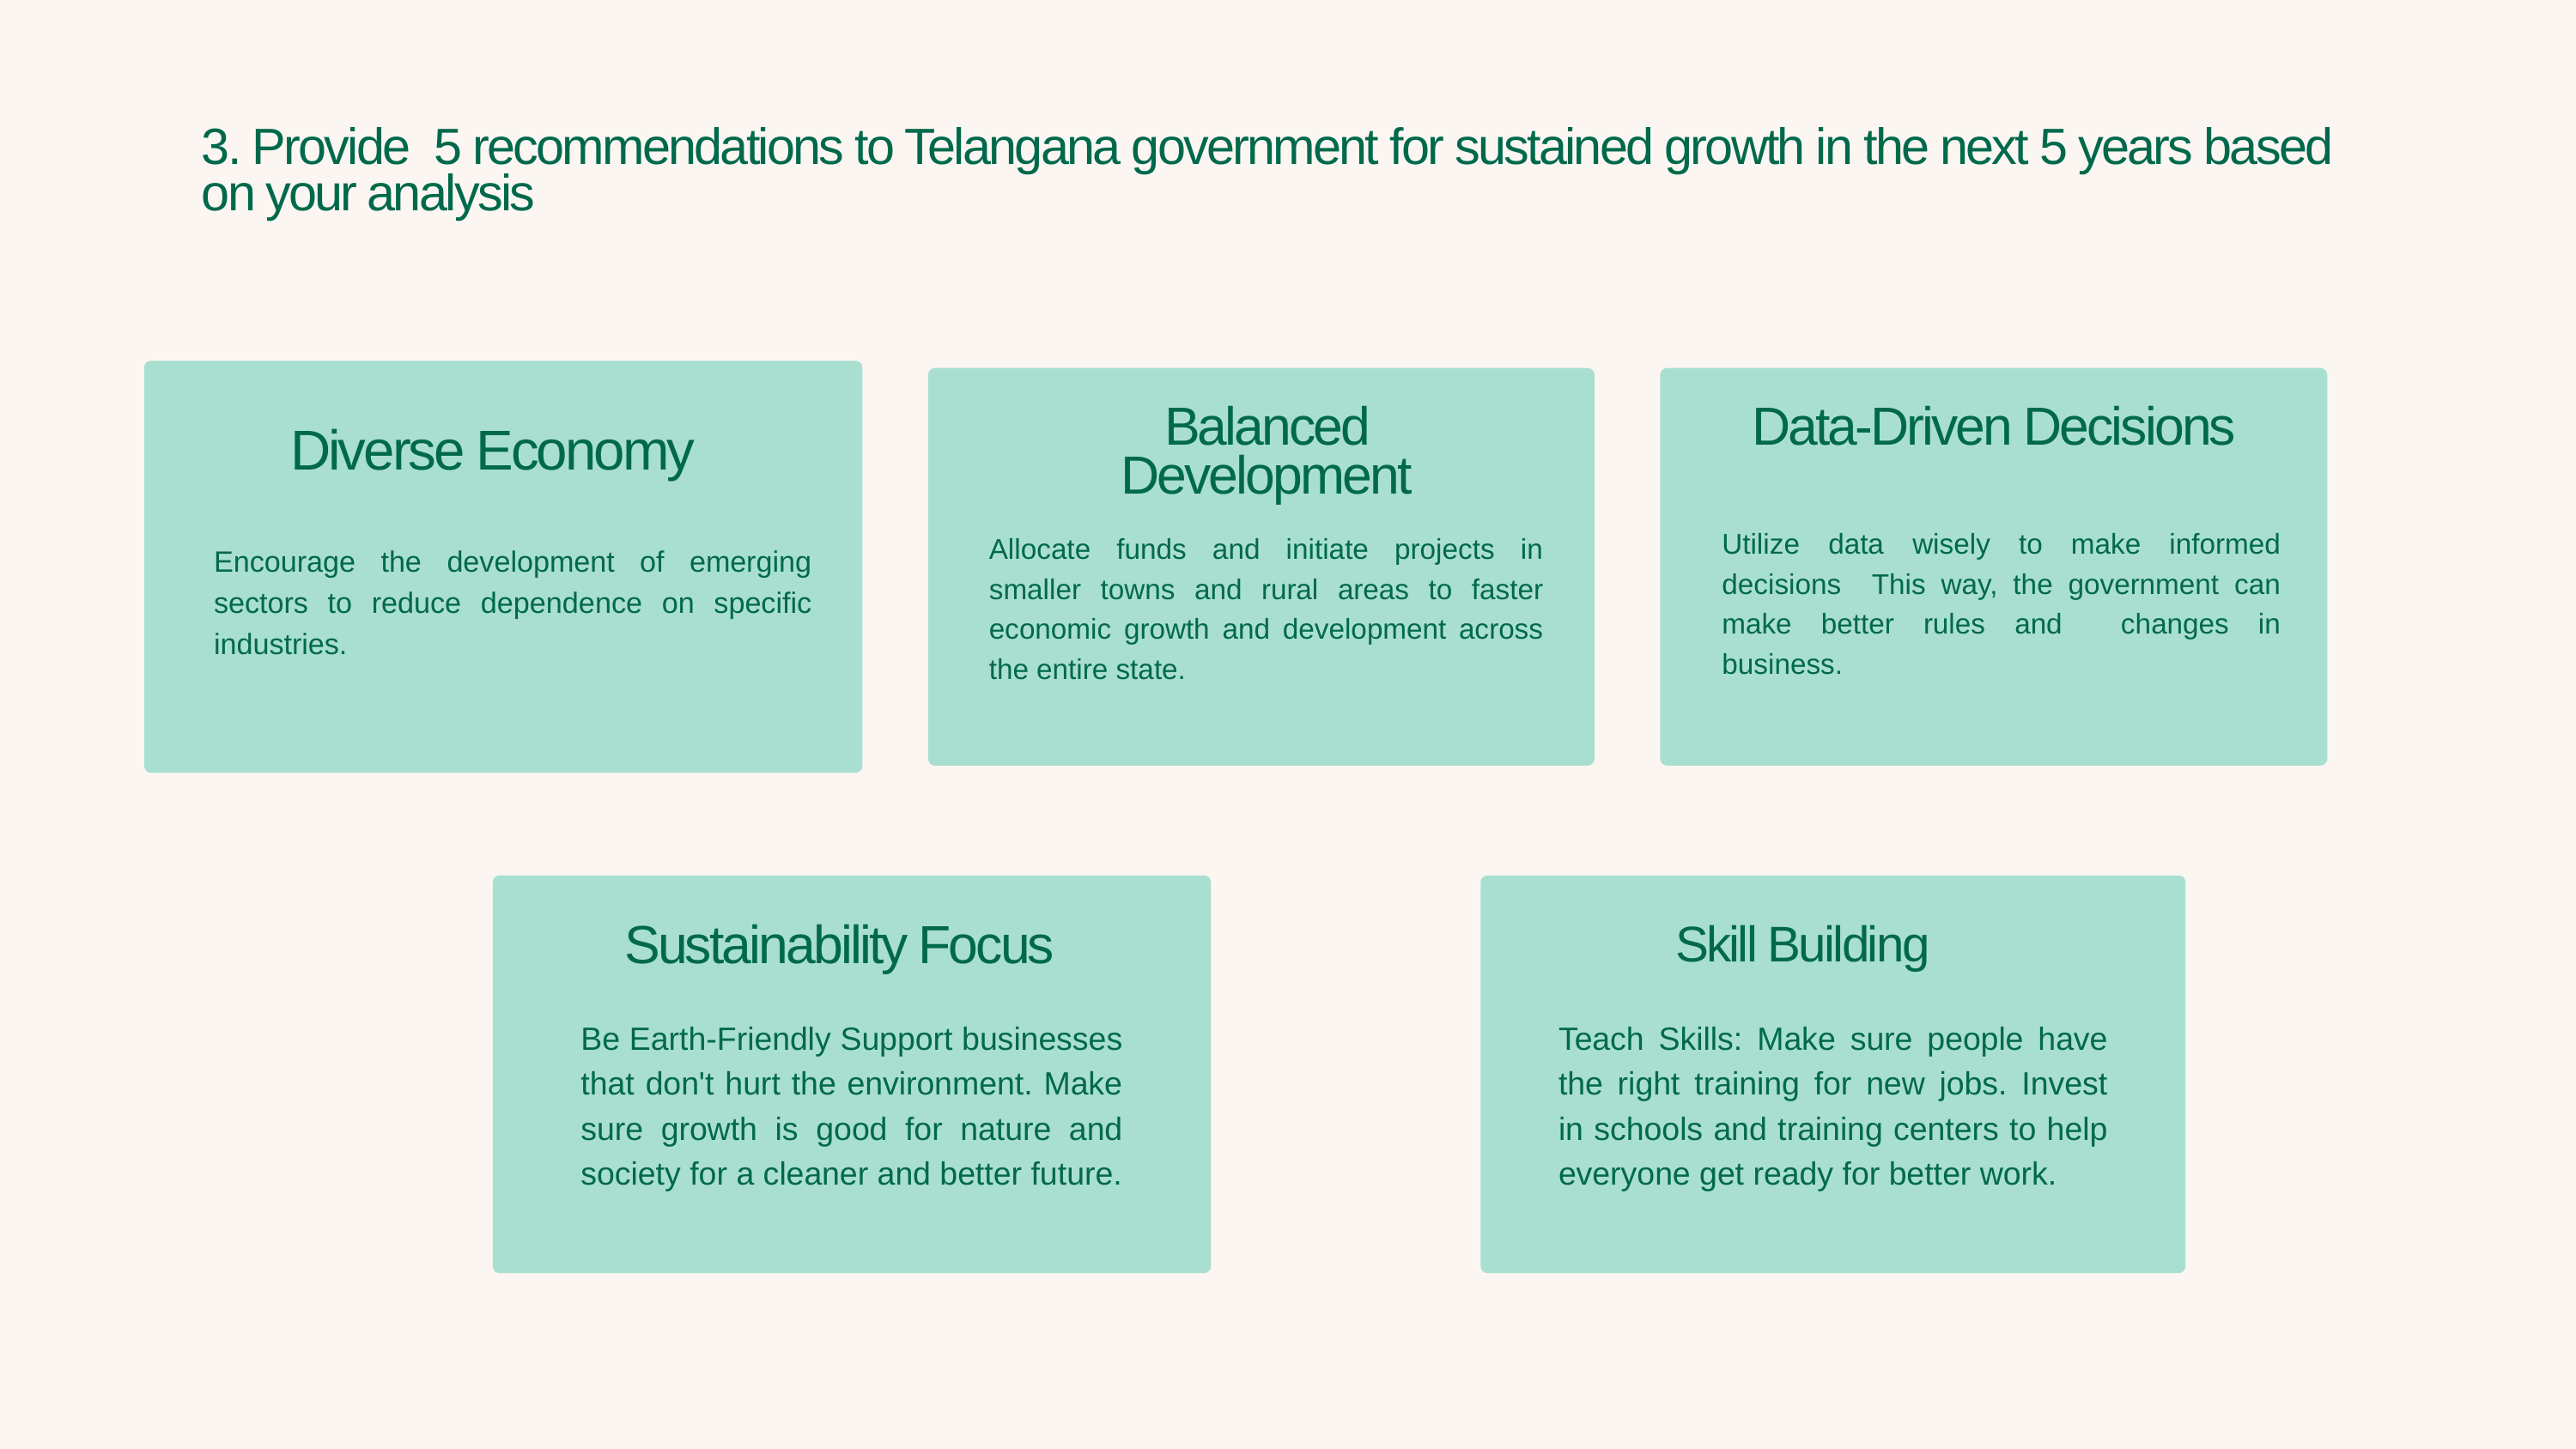

3. Provide  5 recommendations to Telangana government for sustained growth in the next 5 years based on your analysis

Balanced Development
Data-Driven Decisions
Diverse Economy
Utilize data wisely to make informed decisions  This way, the government can make better rules and  changes in business.
Allocate funds and initiate projects in smaller towns and rural areas to faster economic growth and development across the entire state.
Encourage the development of emerging sectors to reduce dependence on specific industries.

Sustainability Focus
Skill Building
Be Earth-Friendly Support businesses that don't hurt the environment. Make sure growth is good for nature and society for a cleaner and better future.
Teach Skills: Make sure people have the right training for new jobs. Invest in schools and training centers to help everyone get ready for better work.